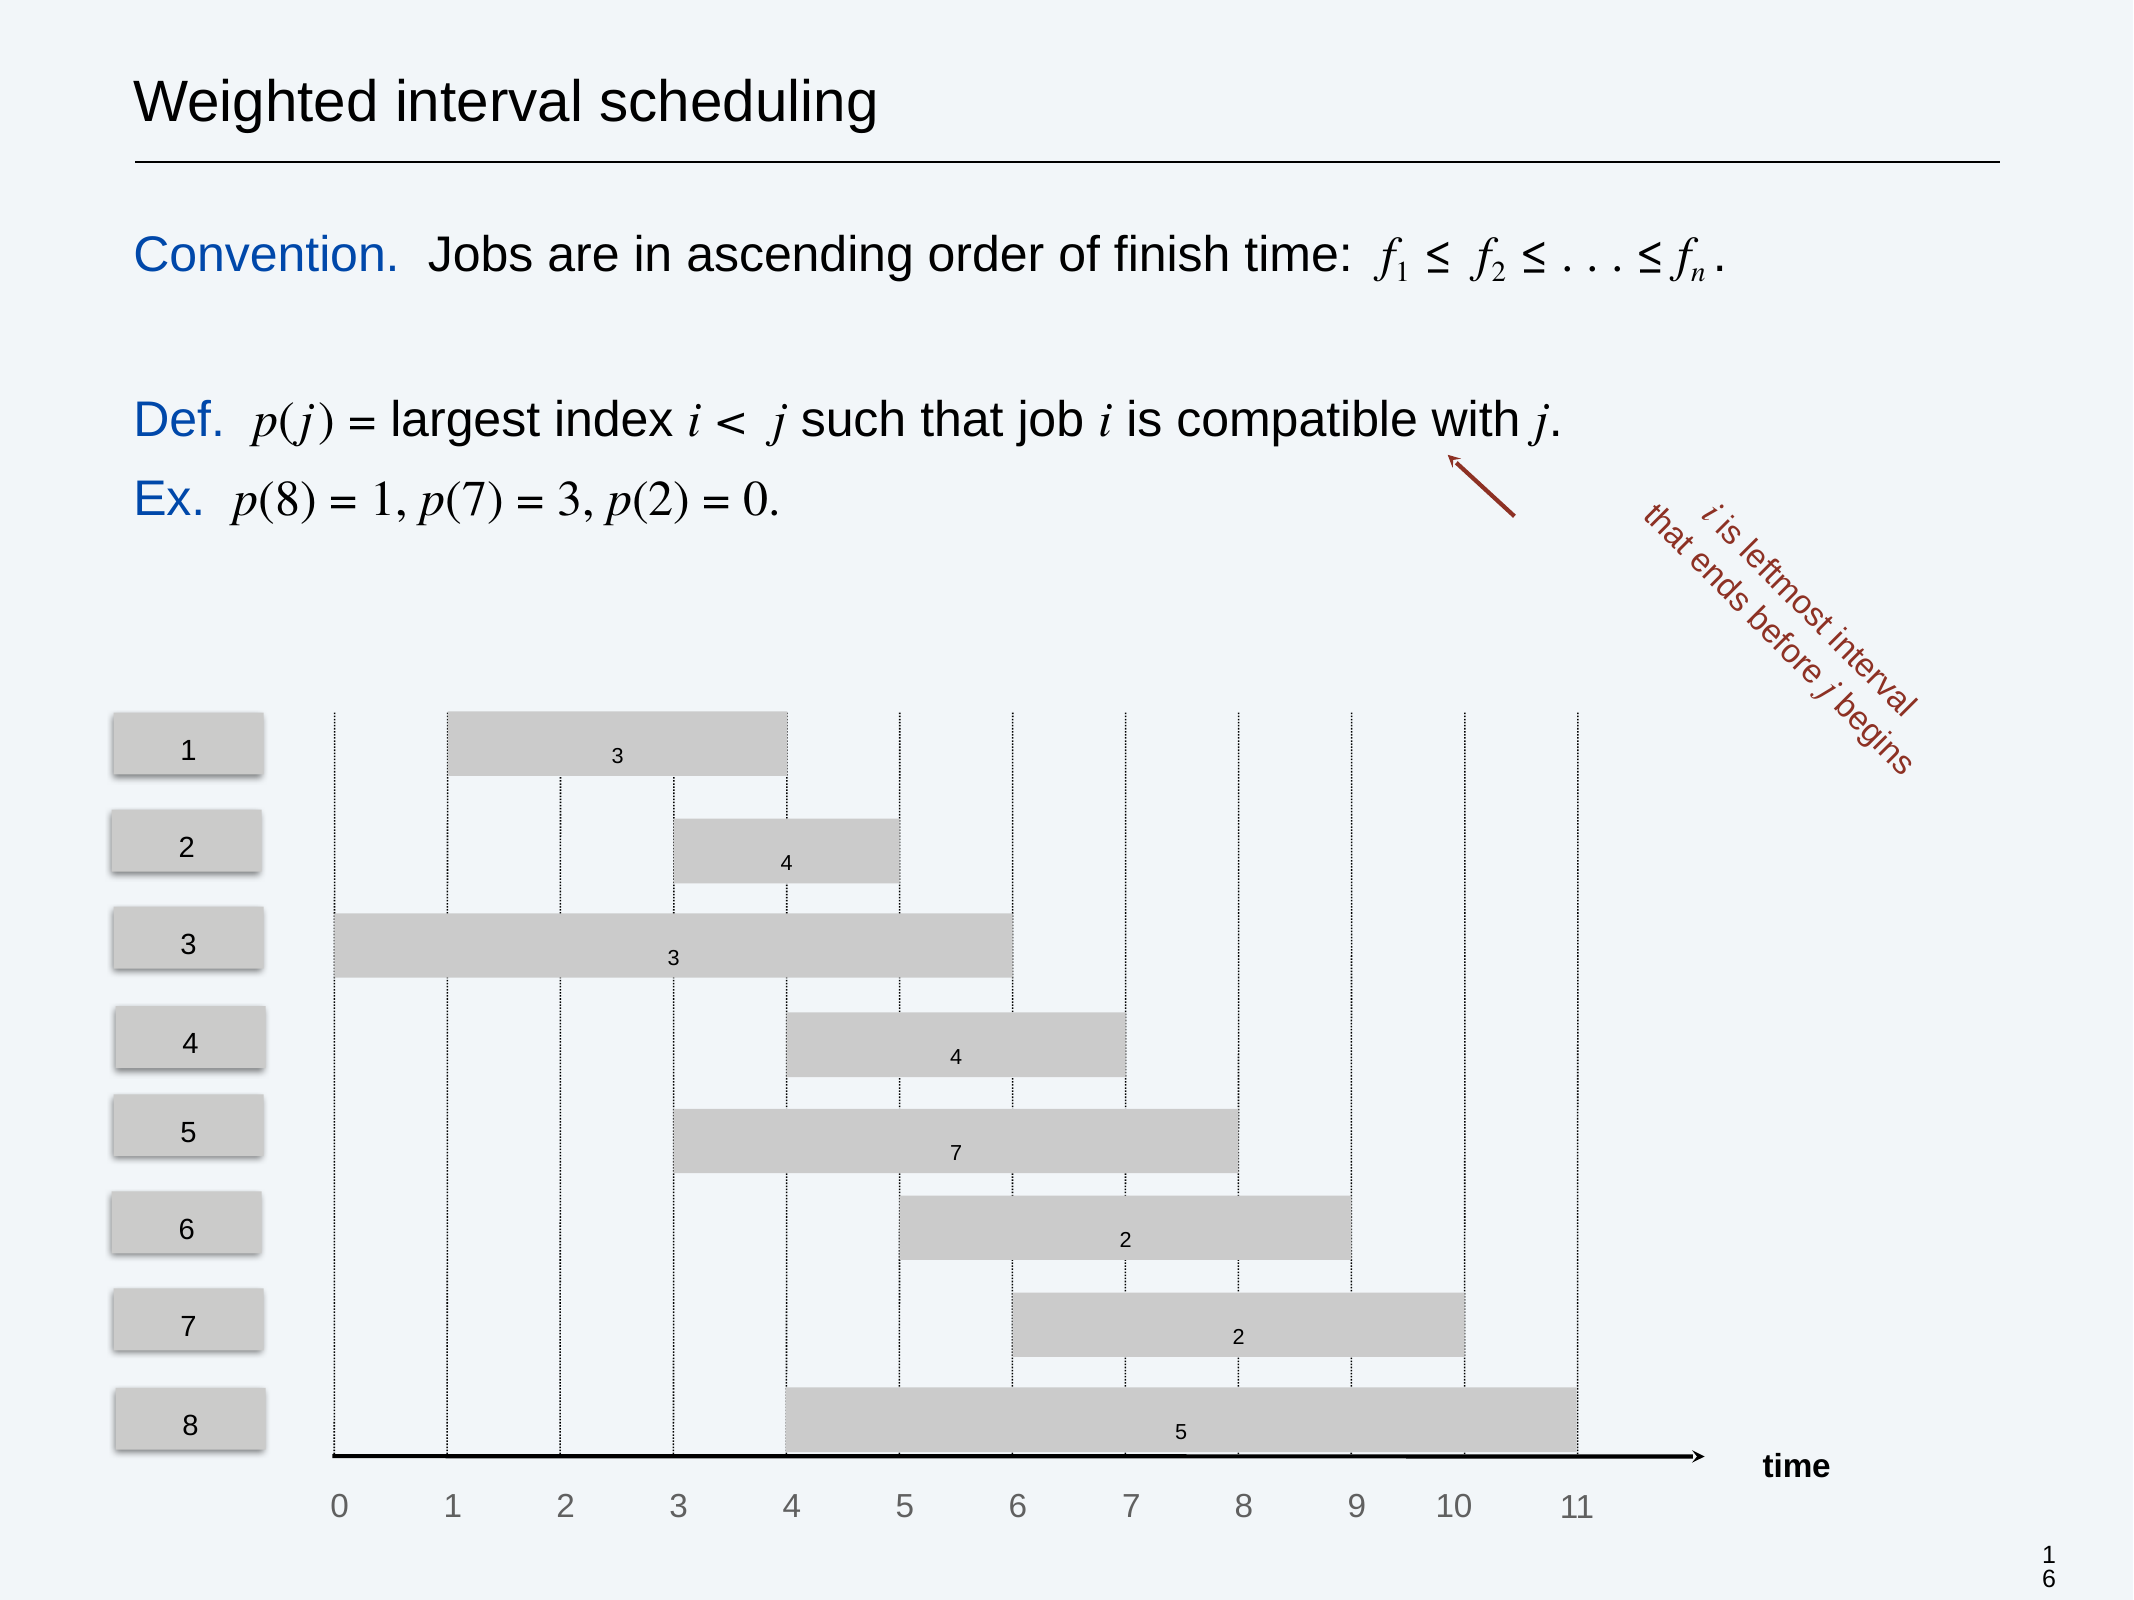

# Weighted interval scheduling

Convention.  Jobs are in ascending order of finish time:  f1  ≤  f2  ≤ . . . ≤ fn .
Def.  p(j) = largest index i <  j such that job i is compatible with j.
Ex.  p(8) = 1, p(7) = 3, p(2) = 0.

i is leftmost interval
that ends before j begins

3
4
3
4
7
2
2
5
time

0
1
2
3
4
5
6
7
8
9
10
11
1
2
3
4
5
6
7
8
16